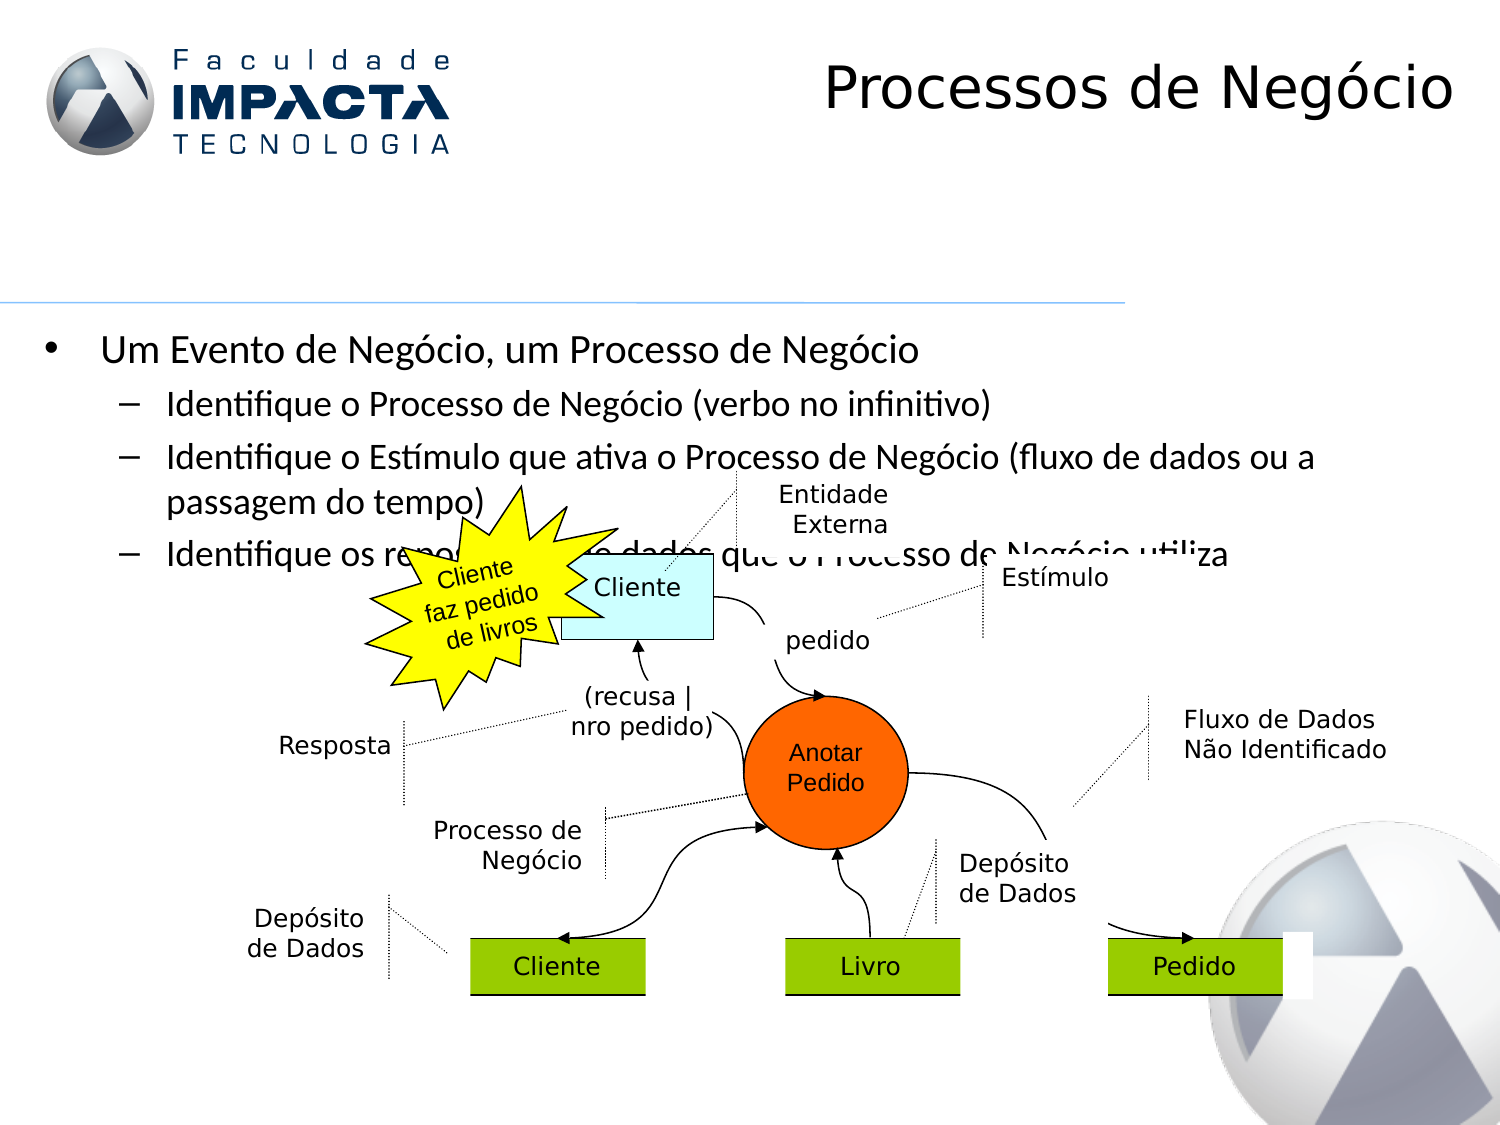

# Processos de Negócio
Um Evento de Negócio, um Processo de Negócio
Identifique o Processo de Negócio (verbo no infinitivo)
Identifique o Estímulo que ativa o Processo de Negócio (fluxo de dados ou a passagem do tempo)
Identifique os repositórios de dados que o Processo de Negócio utiliza

Entidade Externa
Cliente
faz pedido
de livros
Cliente
Estímulo
pedido
(recusa |
nro pedido)

Resposta
Anotar Pedido
Processo de Negócio
Fluxo de Dados Não Identificado

Pedido
Depósito de Dados

Cliente
Depósito de Dados

Livro